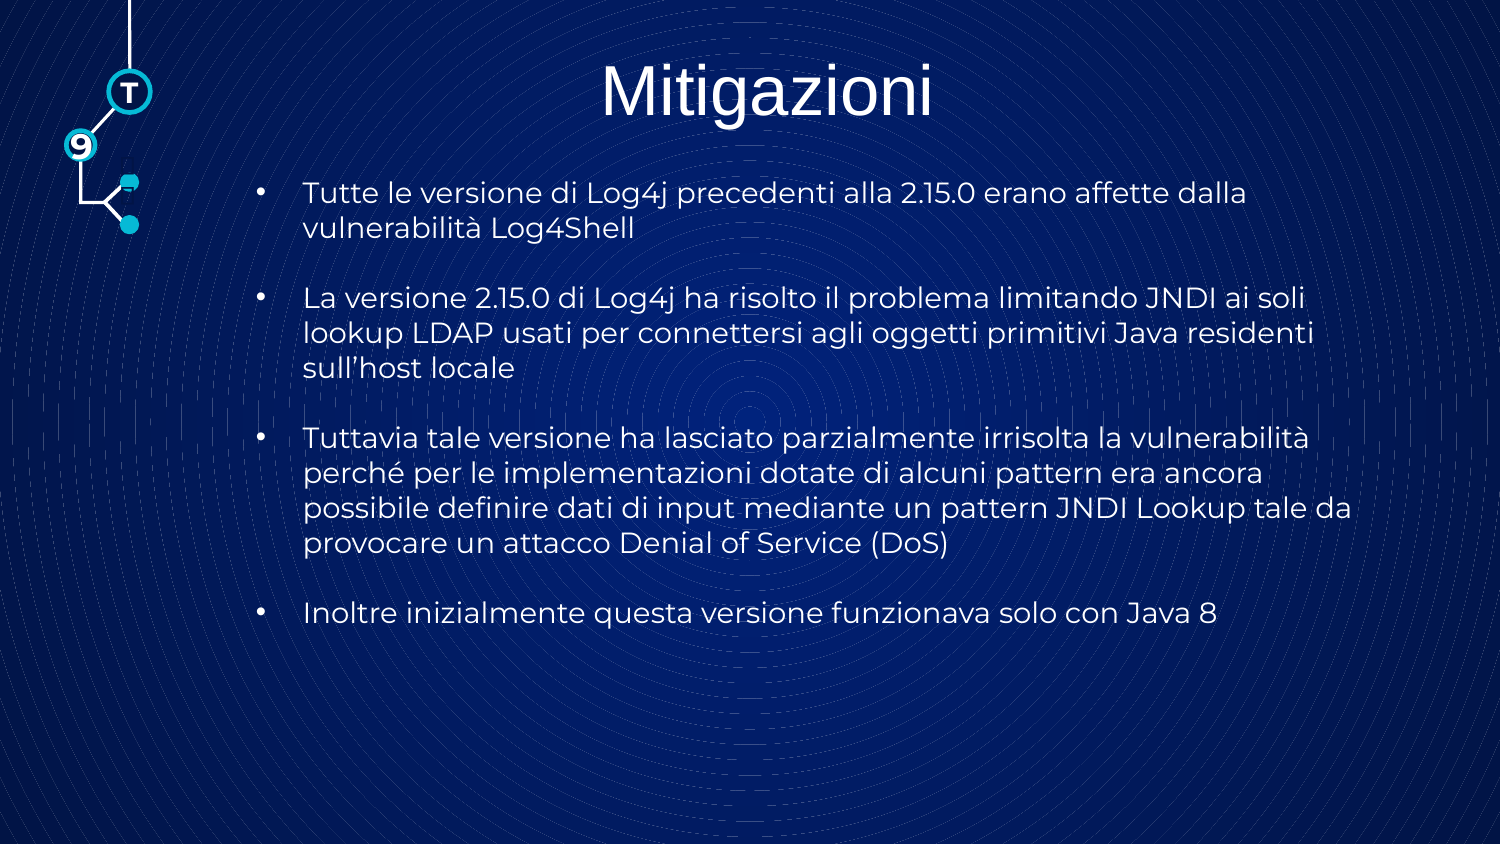

Mitigazioni
T
9
Tutte le versione di Log4j precedenti alla 2.15.0 erano affette dalla vulnerabilità Log4Shell

La versione 2.15.0 di Log4j ha risolto il problema limitando JNDI ai soli lookup LDAP usati per connettersi agli oggetti primitivi Java residenti sull’host locale

Tuttavia tale versione ha lasciato parzialmente irrisolta la vulnerabilità perché per le implementazioni dotate di alcuni pattern era ancora possibile definire dati di input mediante un pattern JNDI Lookup tale da provocare un attacco Denial of Service (DoS)

Inoltre inizialmente questa versione funzionava solo con Java 8

🠺

🠺